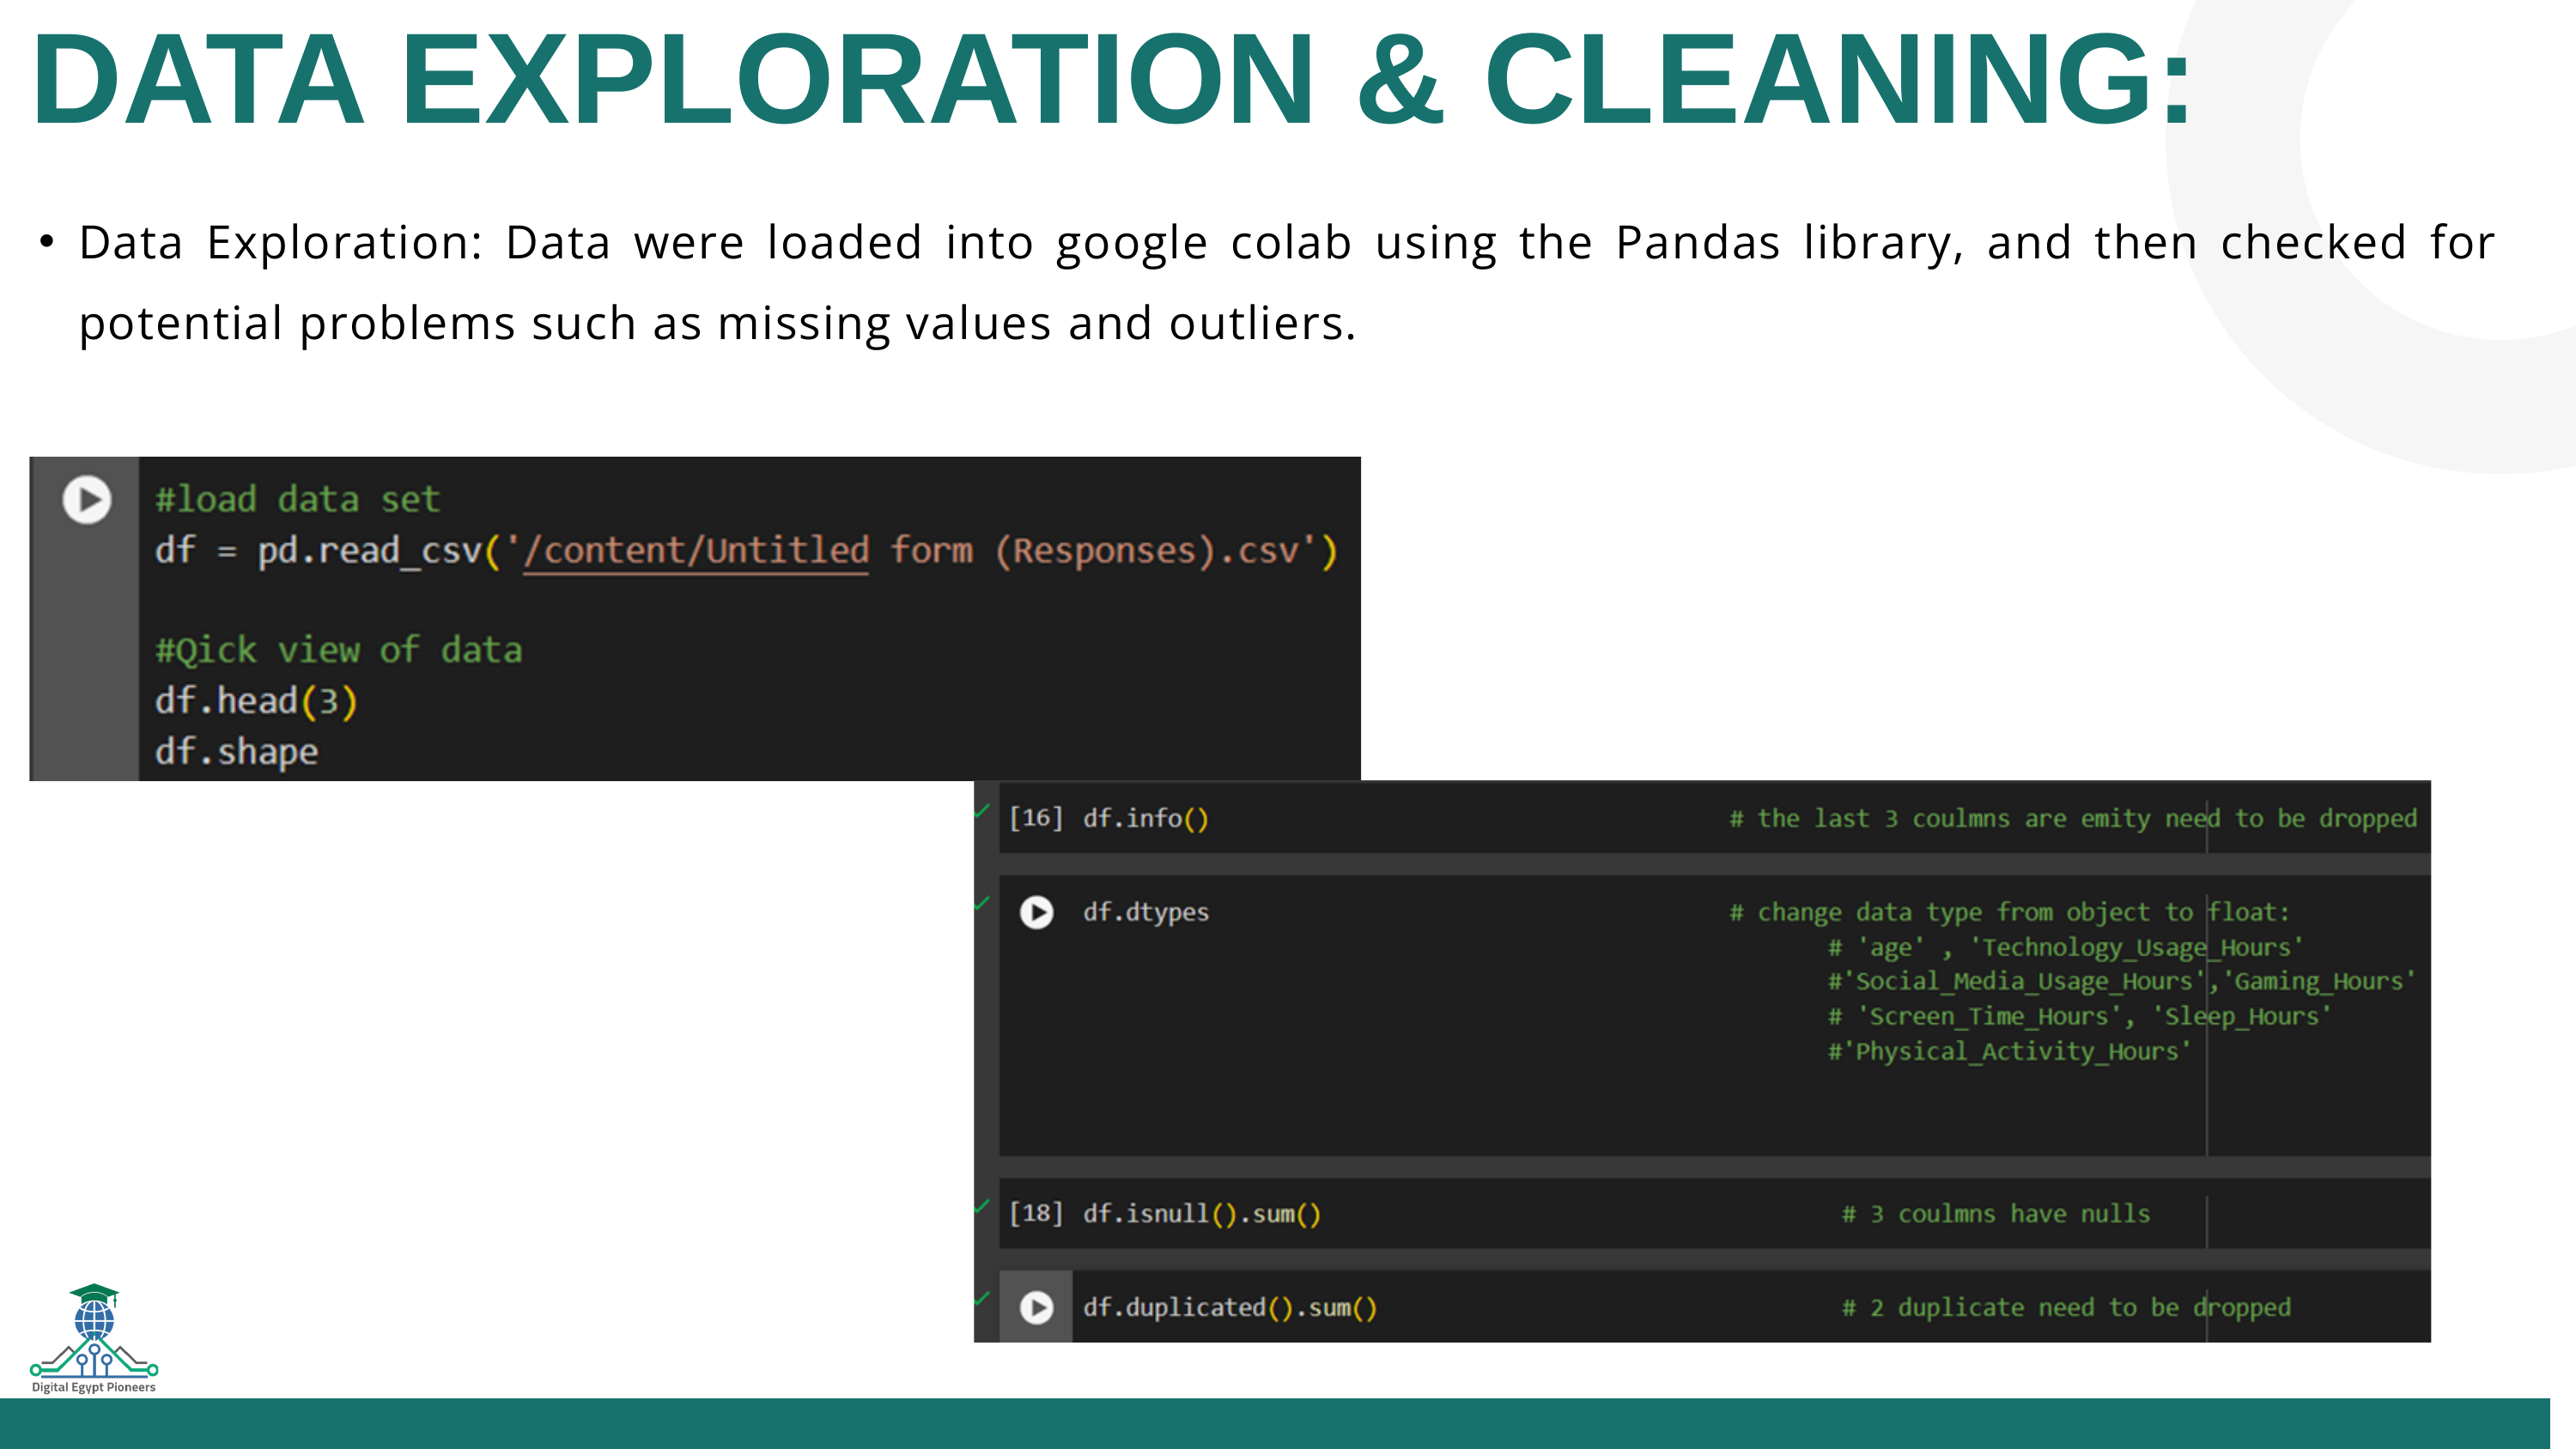

DATA EXPLORATION & CLEANING:
2. Data exploration and cleaning:
Data Exploration: Data were loaded into google colab using the Pandas library, and then checked for potential problems such as missing values ​​and outliers.

MISSION